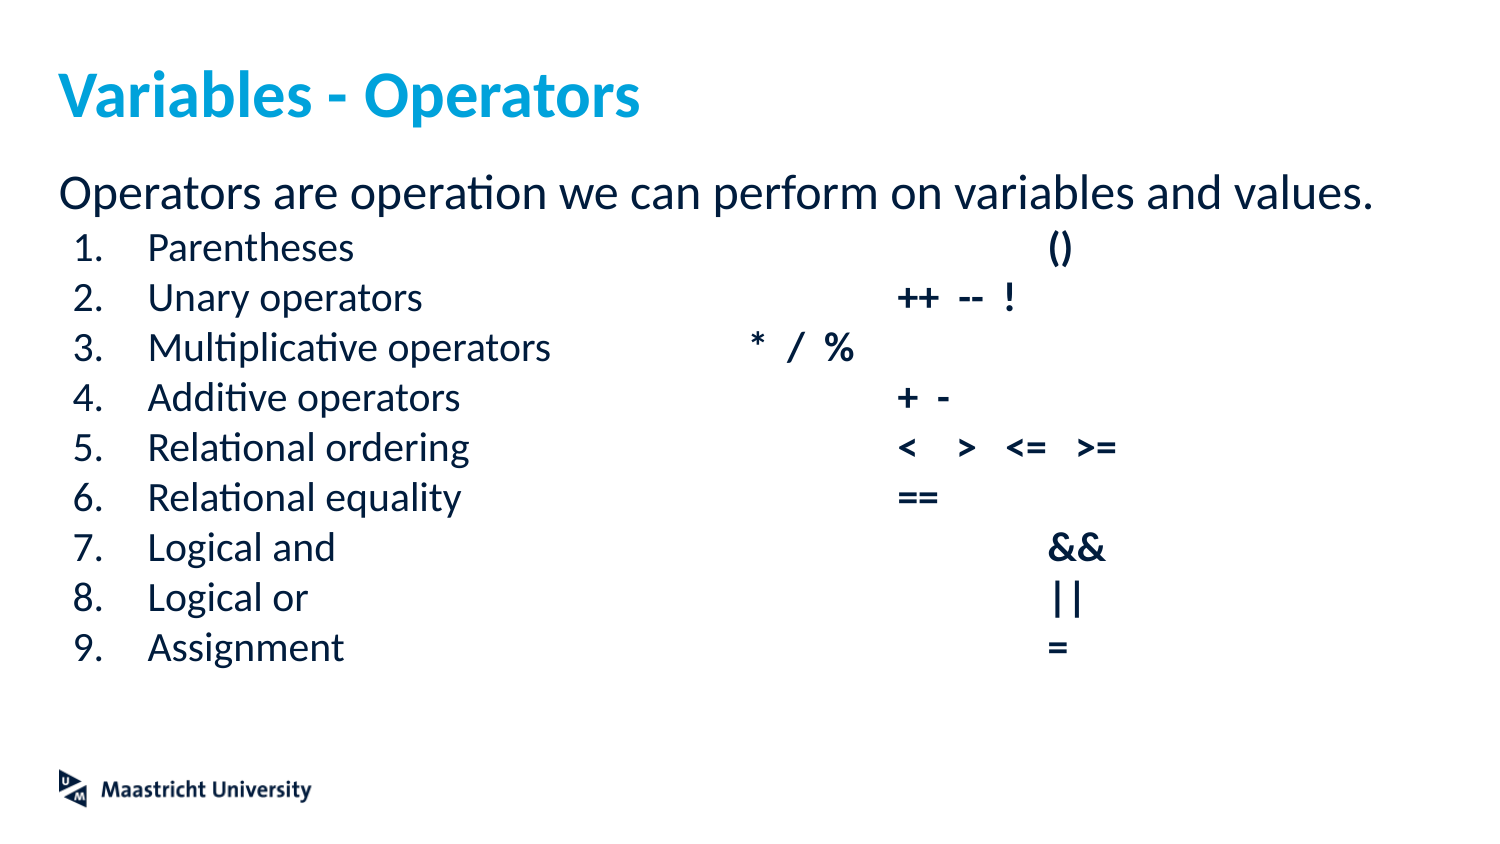

# Variables - Operators
Operators are operation we can perform on variables and values.
Parentheses				 	()
Unary operators				++  --  !
Multiplicative operators		*  /  %
Additive operators			+  -
Relational ordering			<    >   <=   >=
Relational equality			==
Logical and					&&
Logical or					||
Assignment					=